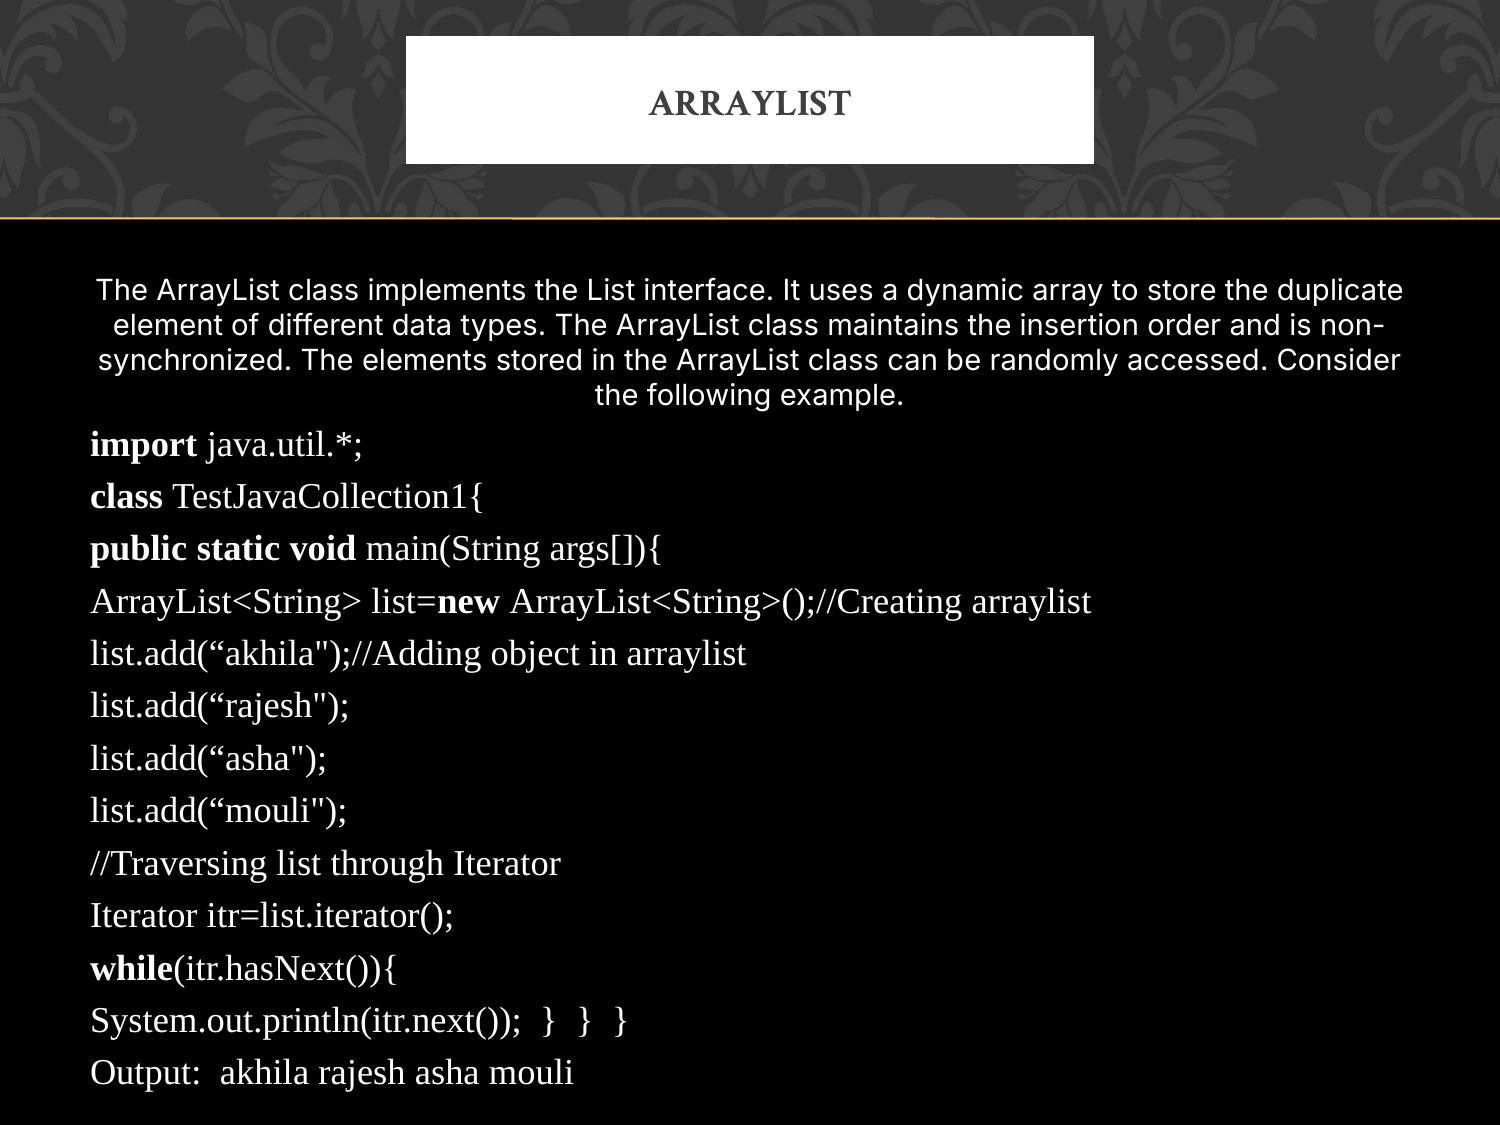

# ARRAYLIST

The ArrayList class implements the List interface. It uses a dynamic array to store the duplicate element of different data types. The ArrayList class maintains the insertion order and is non-synchronized. The elements stored in the ArrayList class can be randomly accessed. Consider the following example.
import java.util.*;
class TestJavaCollection1{
public static void main(String args[]){
ArrayList<String> list=new ArrayList<String>();//Creating arraylist
list.add(“akhila");//Adding object in arraylist
list.add(“rajesh");
list.add(“asha");
list.add(“mouli");
//Traversing list through Iterator
Iterator itr=list.iterator();
while(itr.hasNext()){
System.out.println(itr.next());  }  }  }
Output:  akhila rajesh asha mouli